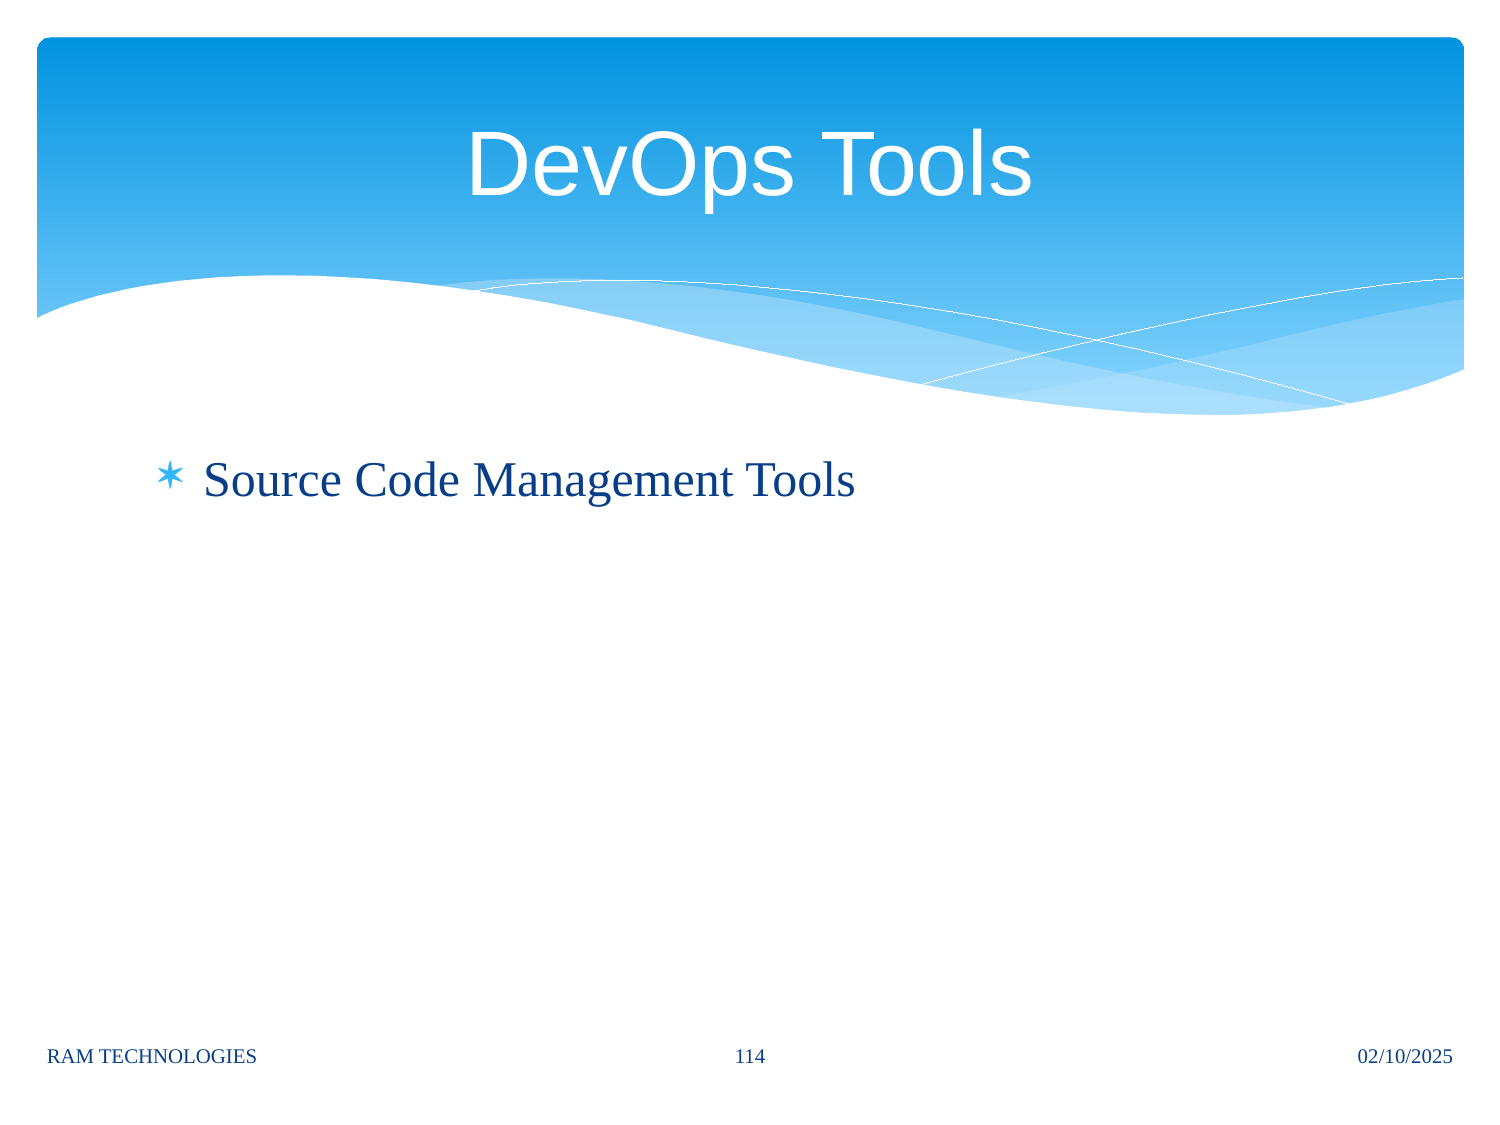

# DevOps Tools
Source Code Management Tools
114
RAM TECHNOLOGIES
02/10/2025